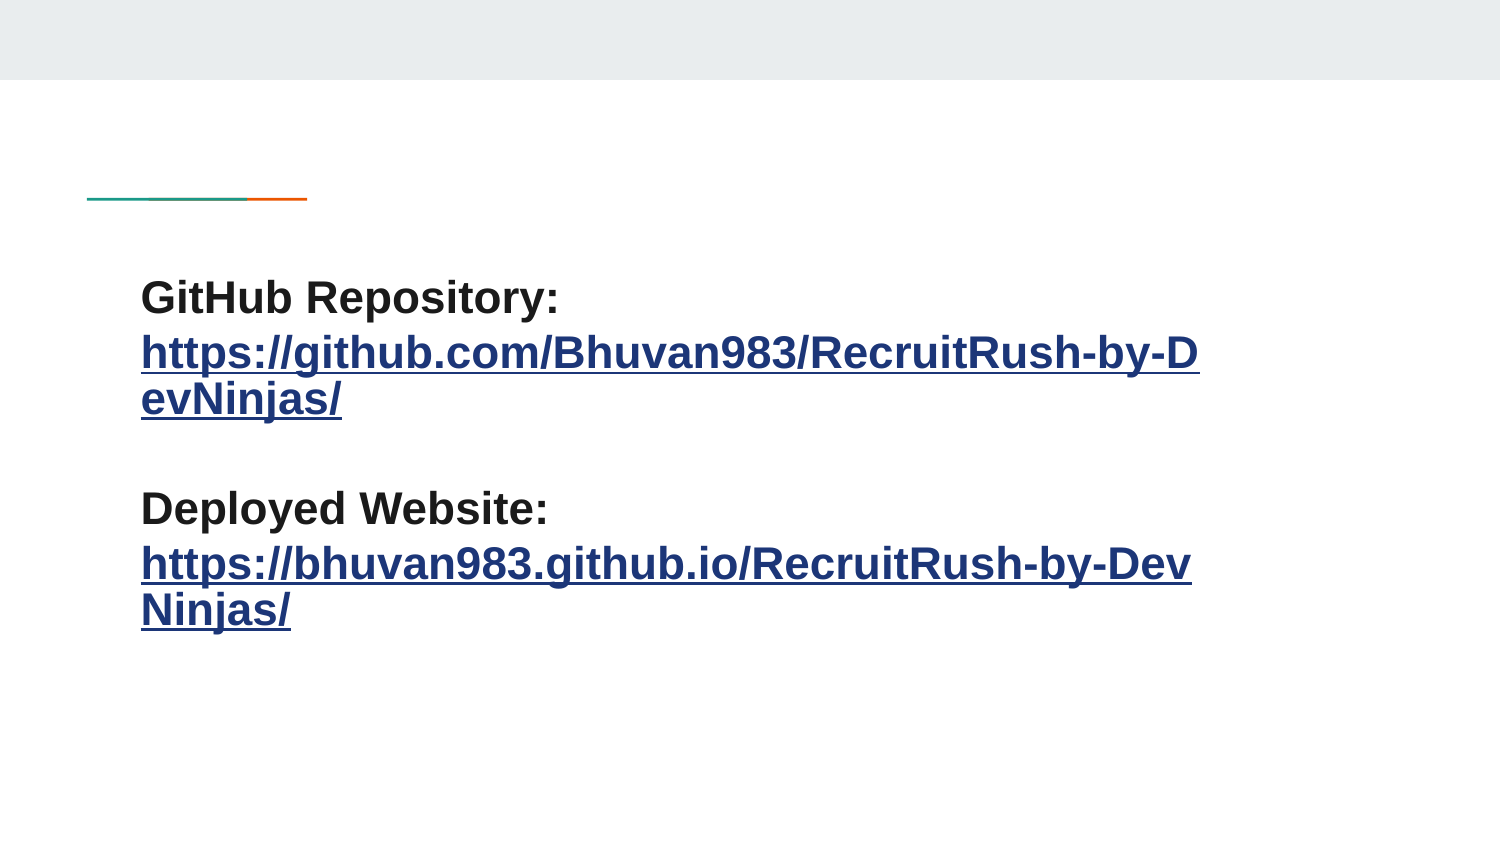

# GitHub Repository:
https://github.com/Bhuvan983/RecruitRush-by-DevNinjas/

Deployed Website: https://bhuvan983.github.io/RecruitRush-by-DevNinjas/